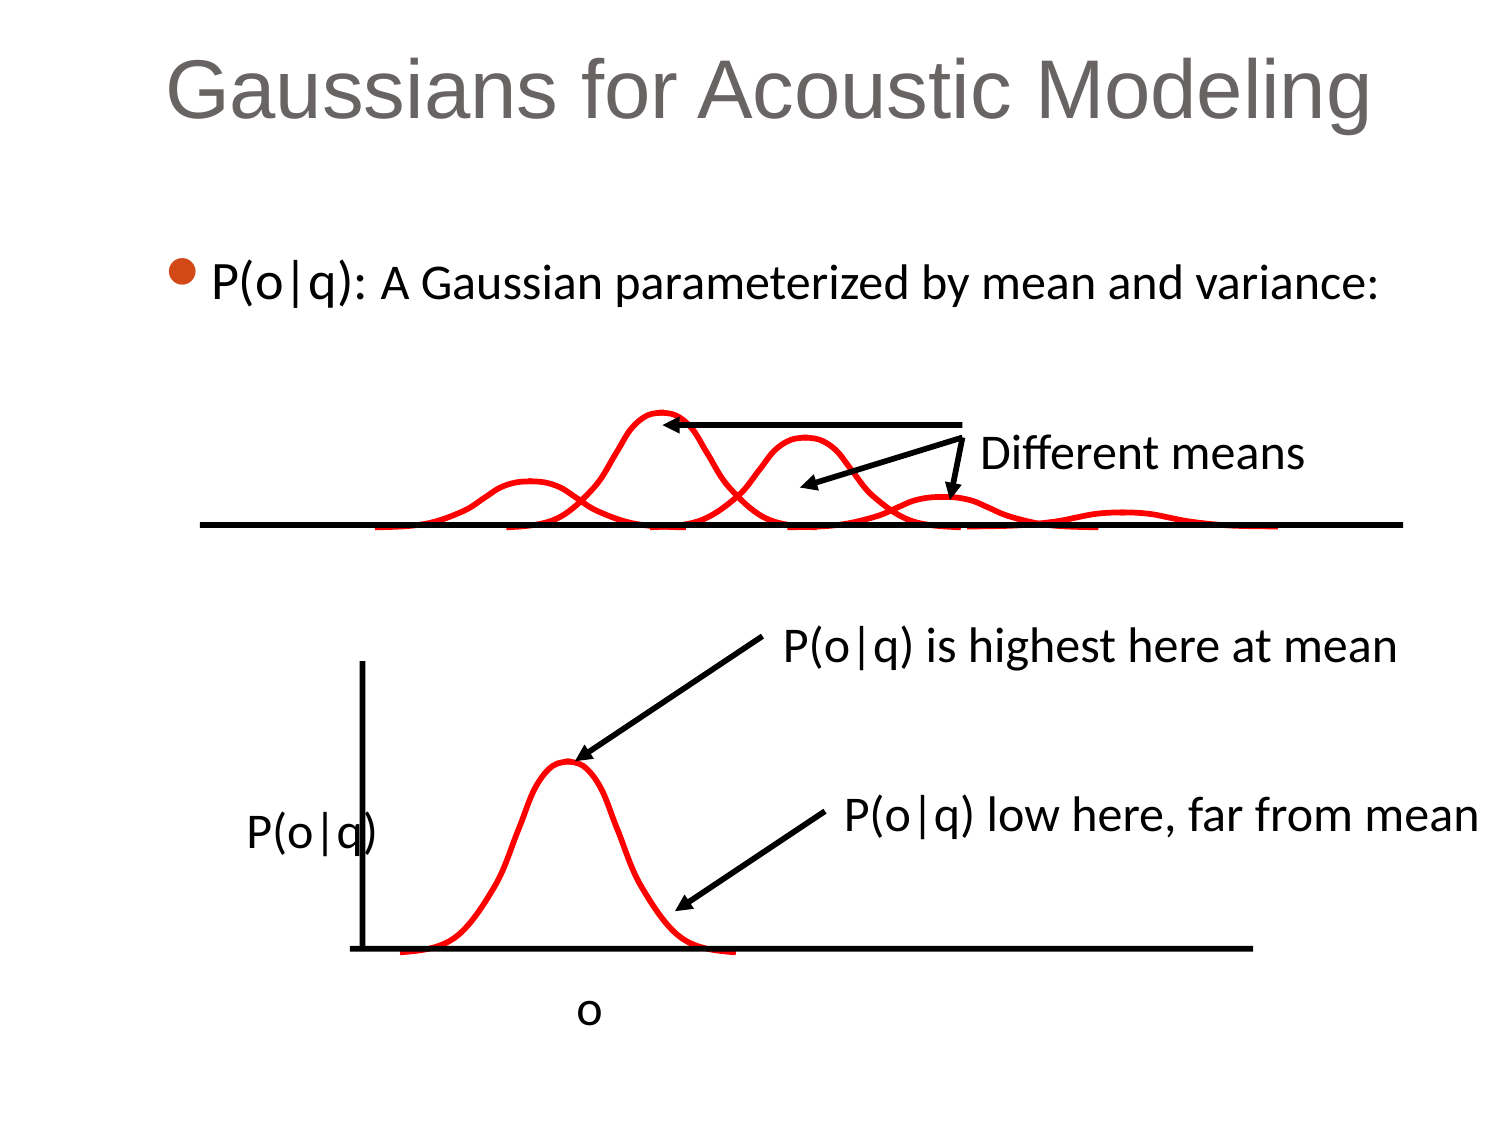

# Gaussians for Acoustic Modeling
P(o|q): A Gaussian parameterized by mean and variance:

Different means

P(o|q) is highest here at mean

P(o|q) low here, far from mean
P(o|q)

o